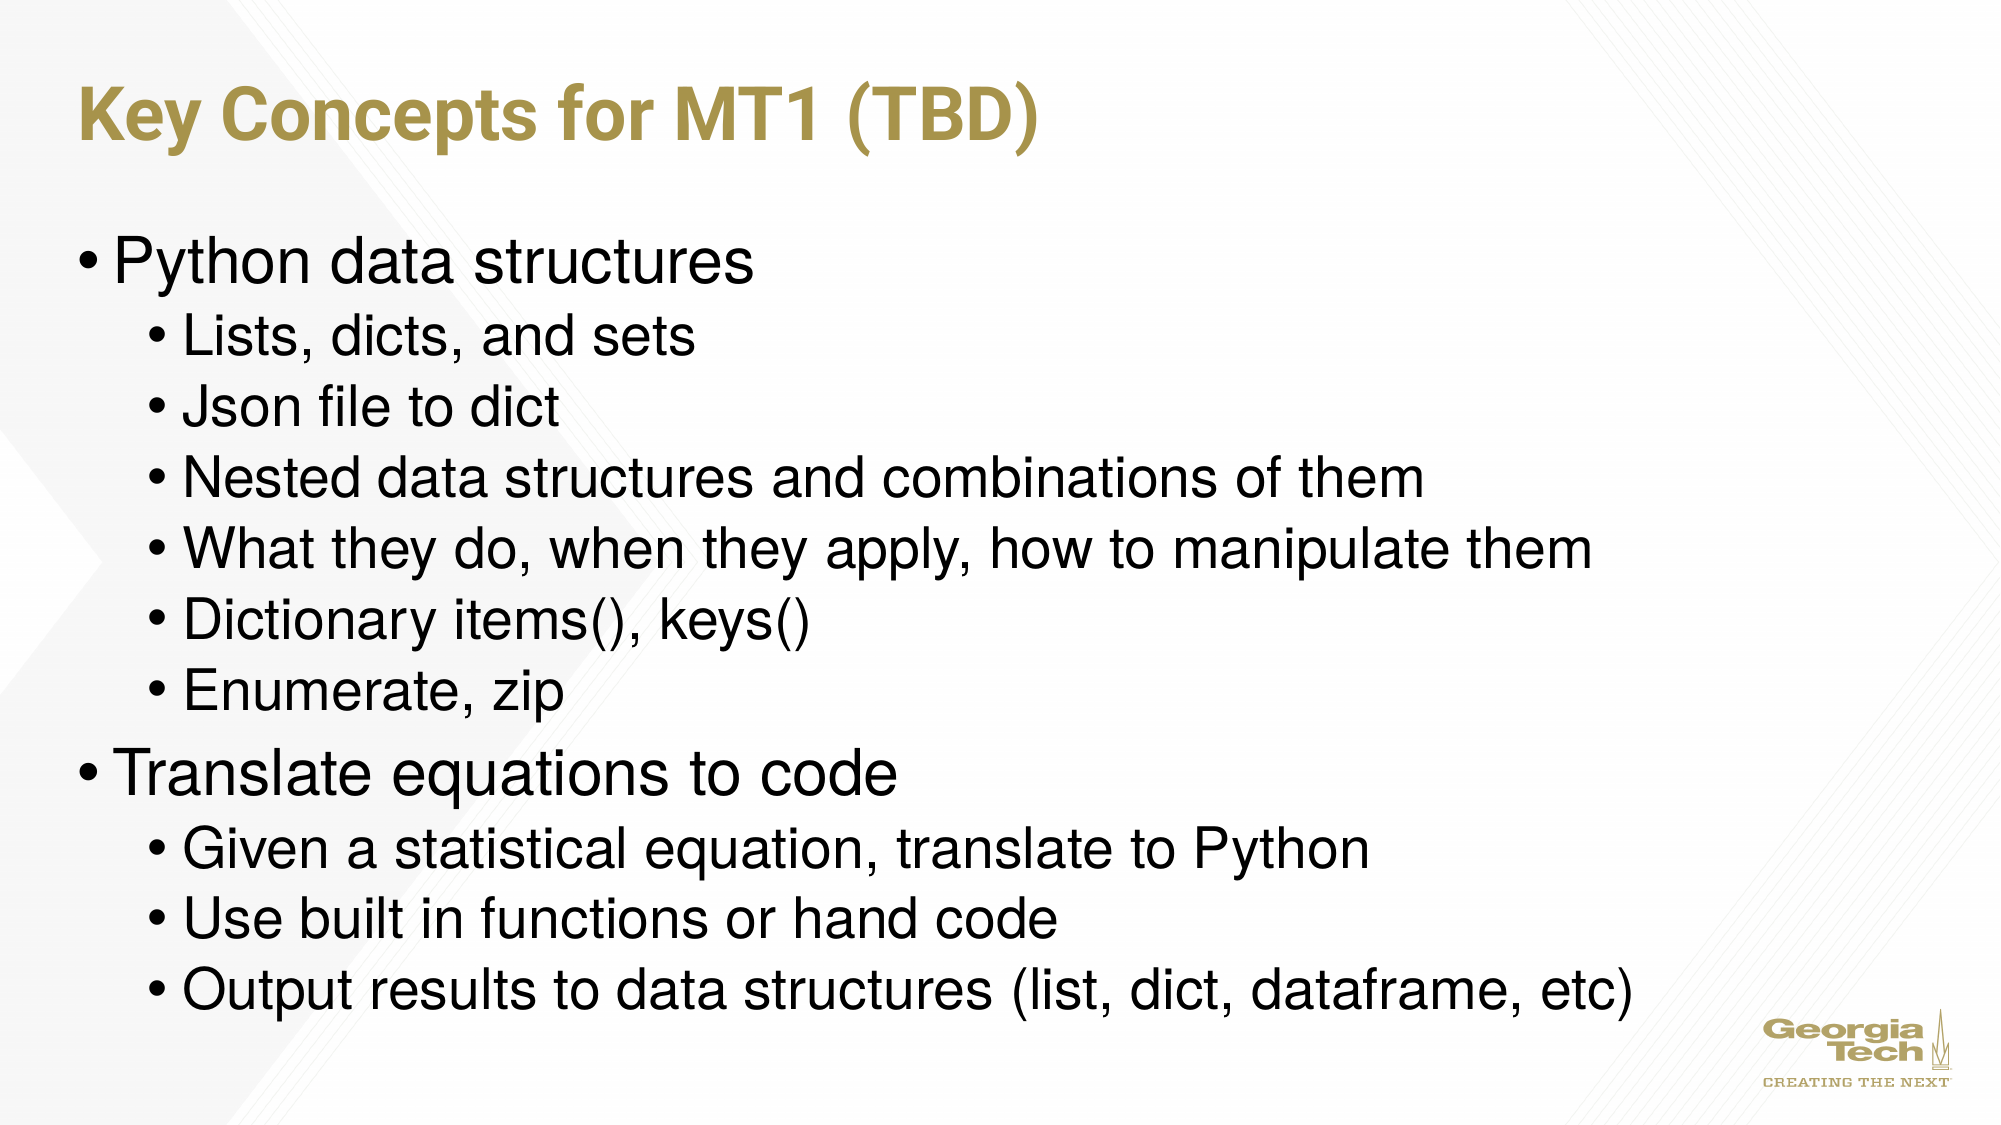

# Key Concepts for MT1 (TBD)
Python data structures
Lists, dicts, and sets
Json file to dict
Nested data structures and combinations of them
What they do, when they apply, how to manipulate them
Dictionary items(), keys()
Enumerate, zip
Translate equations to code
Given a statistical equation, translate to Python
Use built in functions or hand code
Output results to data structures (list, dict, dataframe, etc)